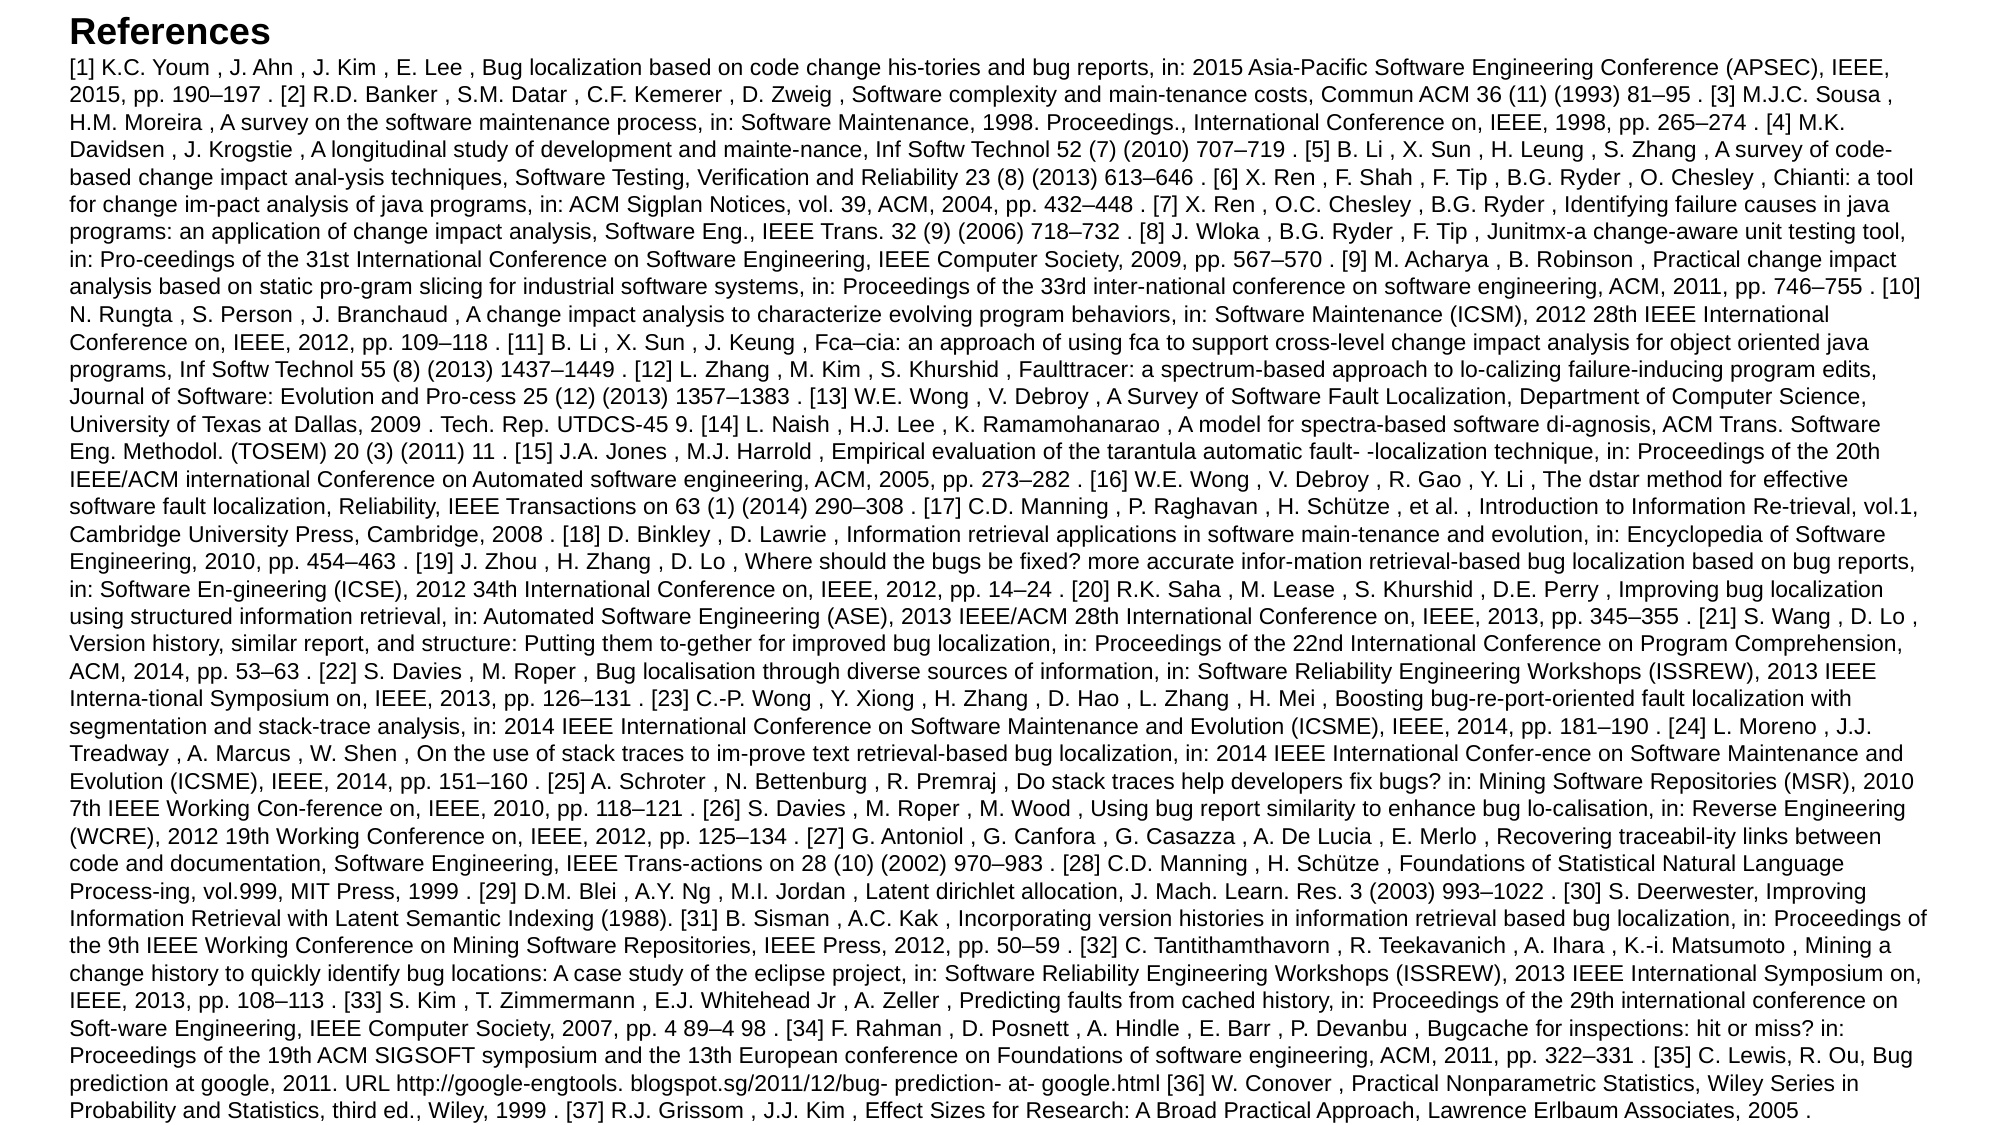

References
[1] K.C. Youm , J. Ahn , J. Kim , E. Lee , Bug localization based on code change his-tories and bug reports, in: 2015 Asia-Pacific Software Engineering Conference (APSEC), IEEE, 2015, pp. 190–197 . [2] R.D. Banker , S.M. Datar , C.F. Kemerer , D. Zweig , Software complexity and main-tenance costs, Commun ACM 36 (11) (1993) 81–95 . [3] M.J.C. Sousa , H.M. Moreira , A survey on the software maintenance process, in: Software Maintenance, 1998. Proceedings., International Conference on, IEEE, 1998, pp. 265–274 . [4] M.K. Davidsen , J. Krogstie , A longitudinal study of development and mainte-nance, Inf Softw Technol 52 (7) (2010) 707–719 . [5] B. Li , X. Sun , H. Leung , S. Zhang , A survey of code-based change impact anal-ysis techniques, Software Testing, Verification and Reliability 23 (8) (2013) 613–646 . [6] X. Ren , F. Shah , F. Tip , B.G. Ryder , O. Chesley , Chianti: a tool for change im-pact analysis of java programs, in: ACM Sigplan Notices, vol. 39, ACM, 2004, pp. 432–448 . [7] X. Ren , O.C. Chesley , B.G. Ryder , Identifying failure causes in java programs: an application of change impact analysis, Software Eng., IEEE Trans. 32 (9) (2006) 718–732 . [8] J. Wloka , B.G. Ryder , F. Tip , Junitmx-a change-aware unit testing tool, in: Pro-ceedings of the 31st International Conference on Software Engineering, IEEE Computer Society, 2009, pp. 567–570 . [9] M. Acharya , B. Robinson , Practical change impact analysis based on static pro-gram slicing for industrial software systems, in: Proceedings of the 33rd inter-national conference on software engineering, ACM, 2011, pp. 746–755 . [10] N. Rungta , S. Person , J. Branchaud , A change impact analysis to characterize evolving program behaviors, in: Software Maintenance (ICSM), 2012 28th IEEE International Conference on, IEEE, 2012, pp. 109–118 . [11] B. Li , X. Sun , J. Keung , Fca–cia: an approach of using fca to support cross-level change impact analysis for object oriented java programs, Inf Softw Technol 55 (8) (2013) 1437–1449 . [12] L. Zhang , M. Kim , S. Khurshid , Faulttracer: a spectrum-based approach to lo-calizing failure-inducing program edits, Journal of Software: Evolution and Pro-cess 25 (12) (2013) 1357–1383 . [13] W.E. Wong , V. Debroy , A Survey of Software Fault Localization, Department of Computer Science, University of Texas at Dallas, 2009 . Tech. Rep. UTDCS-45 9. [14] L. Naish , H.J. Lee , K. Ramamohanarao , A model for spectra-based software di-agnosis, ACM Trans. Software Eng. Methodol. (TOSEM) 20 (3) (2011) 11 . [15] J.A. Jones , M.J. Harrold , Empirical evaluation of the tarantula automatic fault- -localization technique, in: Proceedings of the 20th IEEE/ACM international Conference on Automated software engineering, ACM, 2005, pp. 273–282 . [16] W.E. Wong , V. Debroy , R. Gao , Y. Li , The dstar method for effective software fault localization, Reliability, IEEE Transactions on 63 (1) (2014) 290–308 . [17] C.D. Manning , P. Raghavan , H. Schütze , et al. , Introduction to Information Re-trieval, vol.1, Cambridge University Press, Cambridge, 2008 . [18] D. Binkley , D. Lawrie , Information retrieval applications in software main-tenance and evolution, in: Encyclopedia of Software Engineering, 2010, pp. 454–463 . [19] J. Zhou , H. Zhang , D. Lo , Where should the bugs be fixed? more accurate infor-mation retrieval-based bug localization based on bug reports, in: Software En-gineering (ICSE), 2012 34th International Conference on, IEEE, 2012, pp. 14–24 . [20] R.K. Saha , M. Lease , S. Khurshid , D.E. Perry , Improving bug localization using structured information retrieval, in: Automated Software Engineering (ASE), 2013 IEEE/ACM 28th International Conference on, IEEE, 2013, pp. 345–355 . [21] S. Wang , D. Lo , Version history, similar report, and structure: Putting them to-gether for improved bug localization, in: Proceedings of the 22nd International Conference on Program Comprehension, ACM, 2014, pp. 53–63 . [22] S. Davies , M. Roper , Bug localisation through diverse sources of information, in: Software Reliability Engineering Workshops (ISSREW), 2013 IEEE Interna-tional Symposium on, IEEE, 2013, pp. 126–131 . [23] C.-P. Wong , Y. Xiong , H. Zhang , D. Hao , L. Zhang , H. Mei , Boosting bug-re-port-oriented fault localization with segmentation and stack-trace analysis, in: 2014 IEEE International Conference on Software Maintenance and Evolution (ICSME), IEEE, 2014, pp. 181–190 . [24] L. Moreno , J.J. Treadway , A. Marcus , W. Shen , On the use of stack traces to im-prove text retrieval-based bug localization, in: 2014 IEEE International Confer-ence on Software Maintenance and Evolution (ICSME), IEEE, 2014, pp. 151–160 . [25] A. Schroter , N. Bettenburg , R. Premraj , Do stack traces help developers fix bugs? in: Mining Software Repositories (MSR), 2010 7th IEEE Working Con-ference on, IEEE, 2010, pp. 118–121 . [26] S. Davies , M. Roper , M. Wood , Using bug report similarity to enhance bug lo-calisation, in: Reverse Engineering (WCRE), 2012 19th Working Conference on, IEEE, 2012, pp. 125–134 . [27] G. Antoniol , G. Canfora , G. Casazza , A. De Lucia , E. Merlo , Recovering traceabil-ity links between code and documentation, Software Engineering, IEEE Trans-actions on 28 (10) (2002) 970–983 . [28] C.D. Manning , H. Schütze , Foundations of Statistical Natural Language Process-ing, vol.999, MIT Press, 1999 . [29] D.M. Blei , A.Y. Ng , M.I. Jordan , Latent dirichlet allocation, J. Mach. Learn. Res. 3 (2003) 993–1022 . [30] S. Deerwester, Improving Information Retrieval with Latent Semantic Indexing (1988). [31] B. Sisman , A.C. Kak , Incorporating version histories in information retrieval based bug localization, in: Proceedings of the 9th IEEE Working Conference on Mining Software Repositories, IEEE Press, 2012, pp. 50–59 . [32] C. Tantithamthavorn , R. Teekavanich , A. Ihara , K.-i. Matsumoto , Mining a change history to quickly identify bug locations: A case study of the eclipse project, in: Software Reliability Engineering Workshops (ISSREW), 2013 IEEE International Symposium on, IEEE, 2013, pp. 108–113 . [33] S. Kim , T. Zimmermann , E.J. Whitehead Jr , A. Zeller , Predicting faults from cached history, in: Proceedings of the 29th international conference on Soft-ware Engineering, IEEE Computer Society, 2007, pp. 4 89–4 98 . [34] F. Rahman , D. Posnett , A. Hindle , E. Barr , P. Devanbu , Bugcache for inspections: hit or miss? in: Proceedings of the 19th ACM SIGSOFT symposium and the 13th European conference on Foundations of software engineering, ACM, 2011, pp. 322–331 . [35] C. Lewis, R. Ou, Bug prediction at google, 2011. URL http://google-engtools. blogspot.sg/2011/12/bug- prediction- at- google.html [36] W. Conover , Practical Nonparametric Statistics, Wiley Series in Probability and Statistics, third ed., Wiley, 1999 . [37] R.J. Grissom , J.J. Kim , Effect Sizes for Research: A Broad Practical Approach, Lawrence Erlbaum Associates, 2005 .